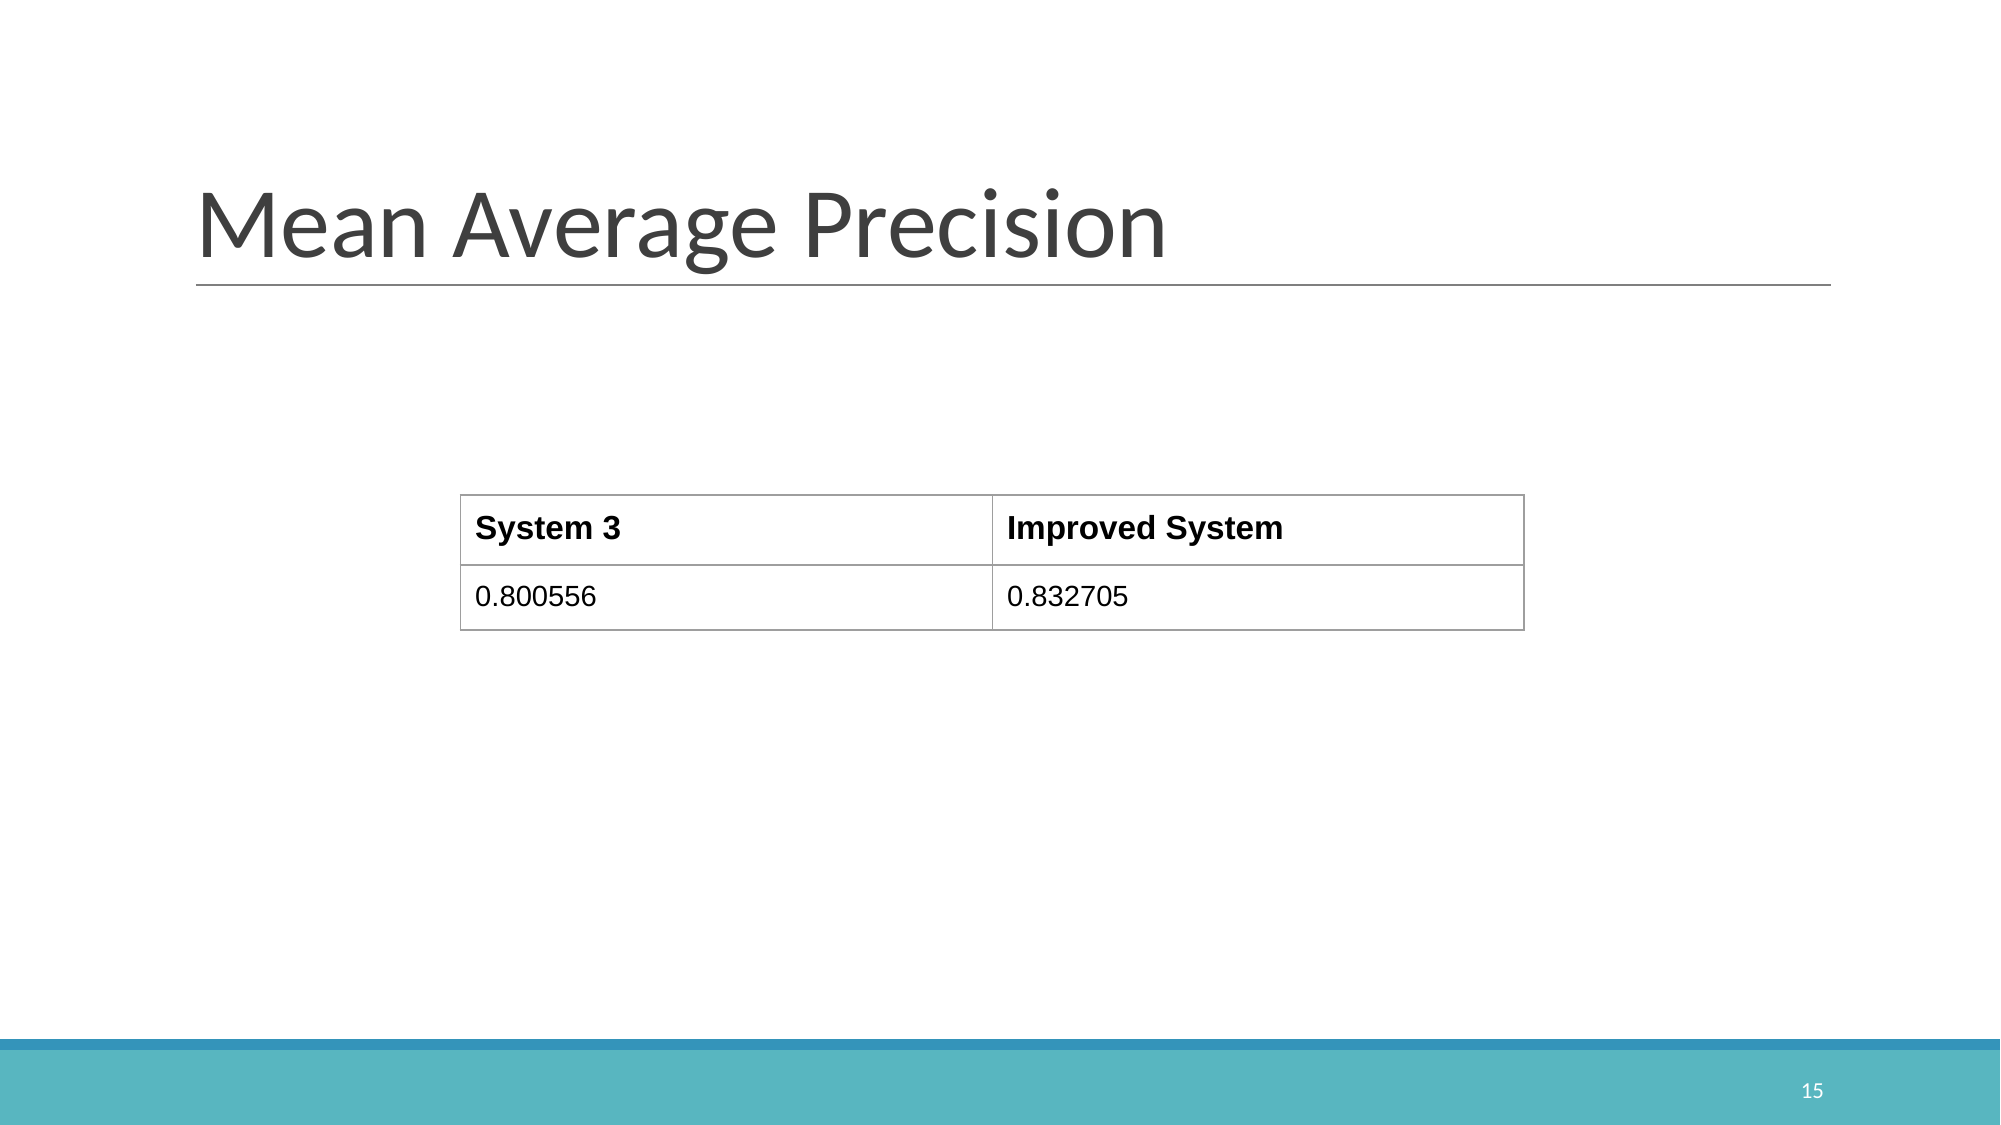

# Mean Average Precision
| System 3 | Improved System |
| --- | --- |
| 0.800556 | 0.832705 |
15